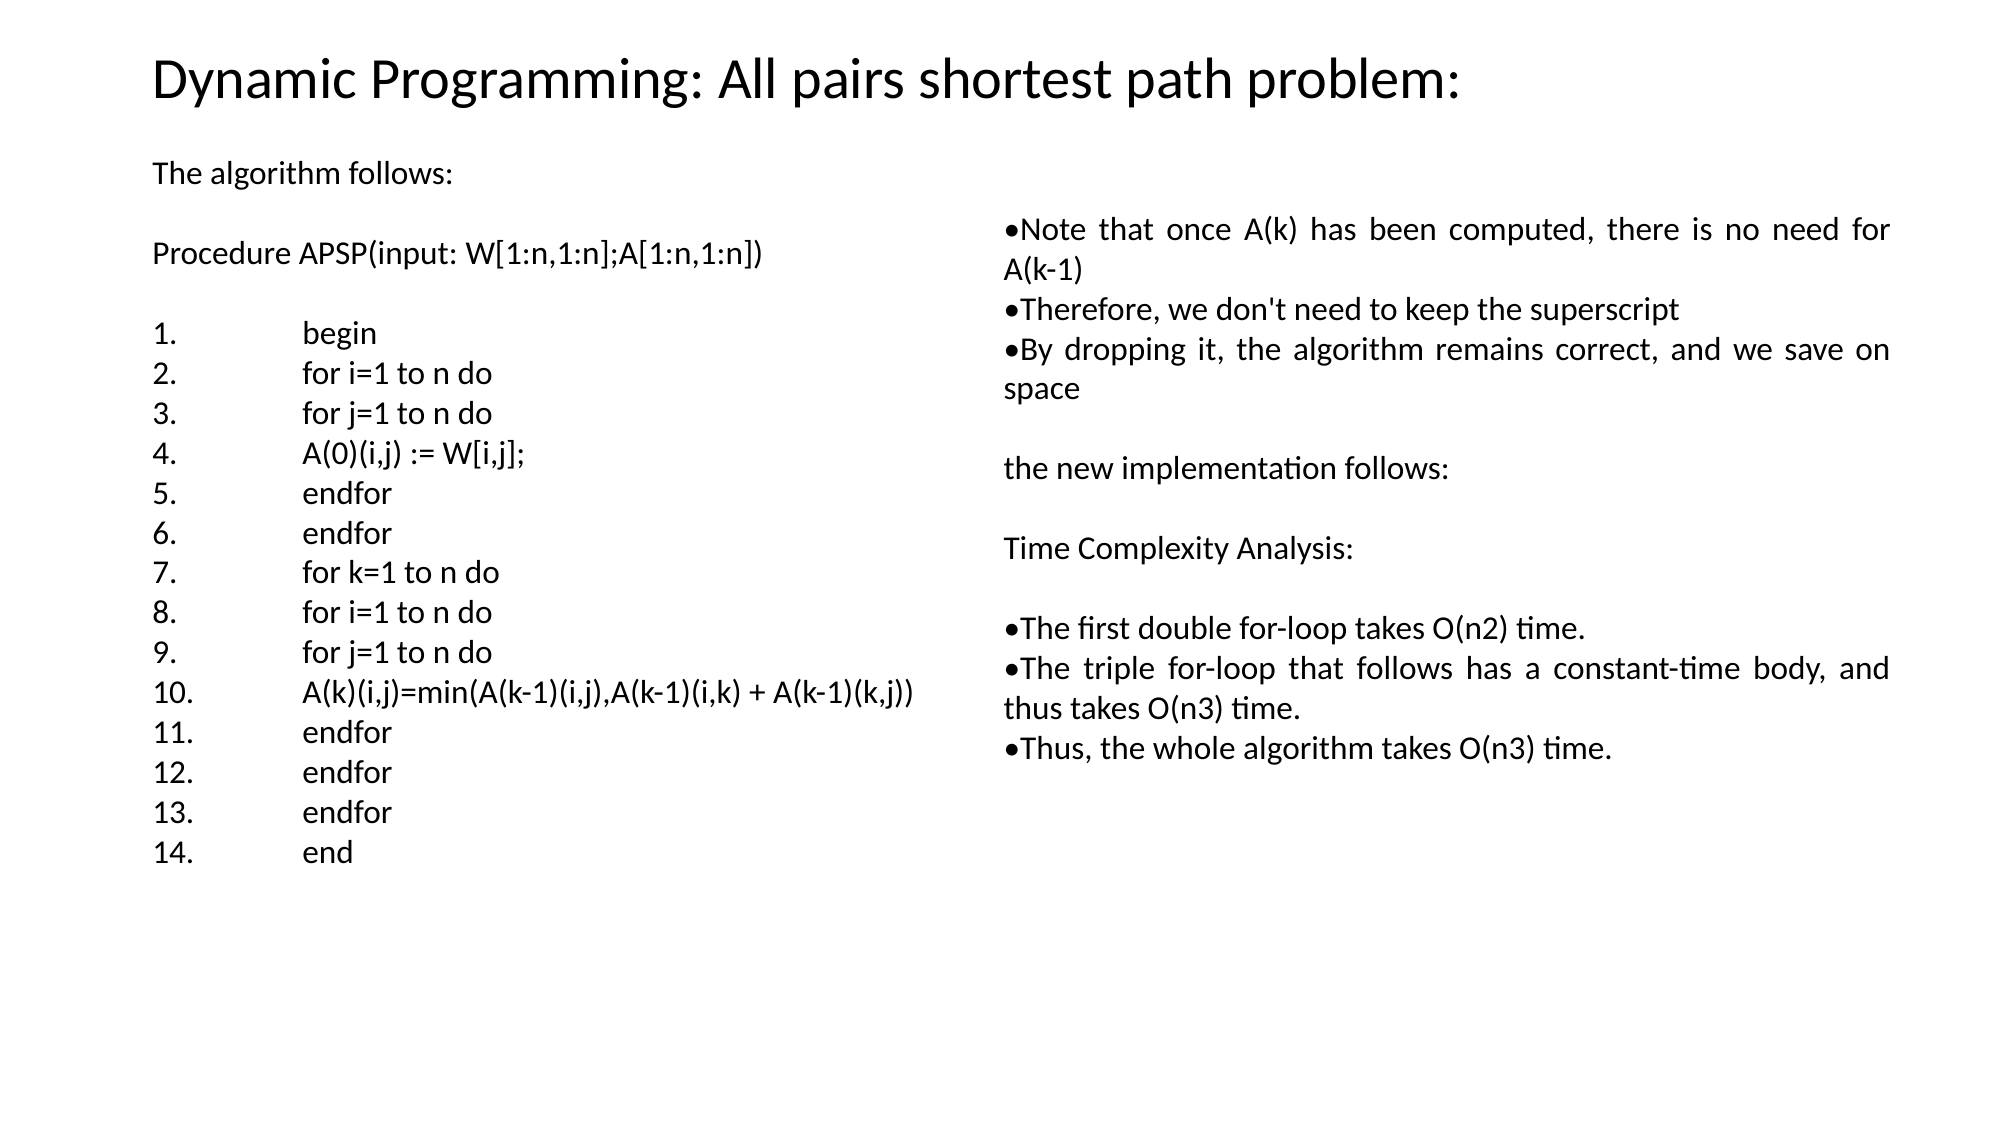

# Dynamic Programming: All pairs shortest path problem:
The algorithm follows:

Procedure APSP(input: W[1:n,1:n];A[1:n,1:n])

1.	begin
2.	for i=1 to n do
3.	for j=1 to n do
4.	A(0)(i,j) := W[i,j];
5.	endfor
6.	endfor
7.	for k=1 to n do
8.	for i=1 to n do
9.	for j=1 to n do
10.	A(k)(i,j)=min(A(k-1)(i,j),A(k-1)(i,k) + A(k-1)(k,j))
11.	endfor
12.	endfor
13.	endfor
14.	end

•Note that once A(k) has been computed, there is no need for A(k-1)
•Therefore, we don't need to keep the superscript
•By dropping it, the algorithm remains correct, and we save on space

the new implementation follows:

Time Complexity Analysis:

•The first double for-loop takes O(n2) time.
•The triple for-loop that follows has a constant-time body, and thus takes O(n3) time.
•Thus, the whole algorithm takes O(n3) time.